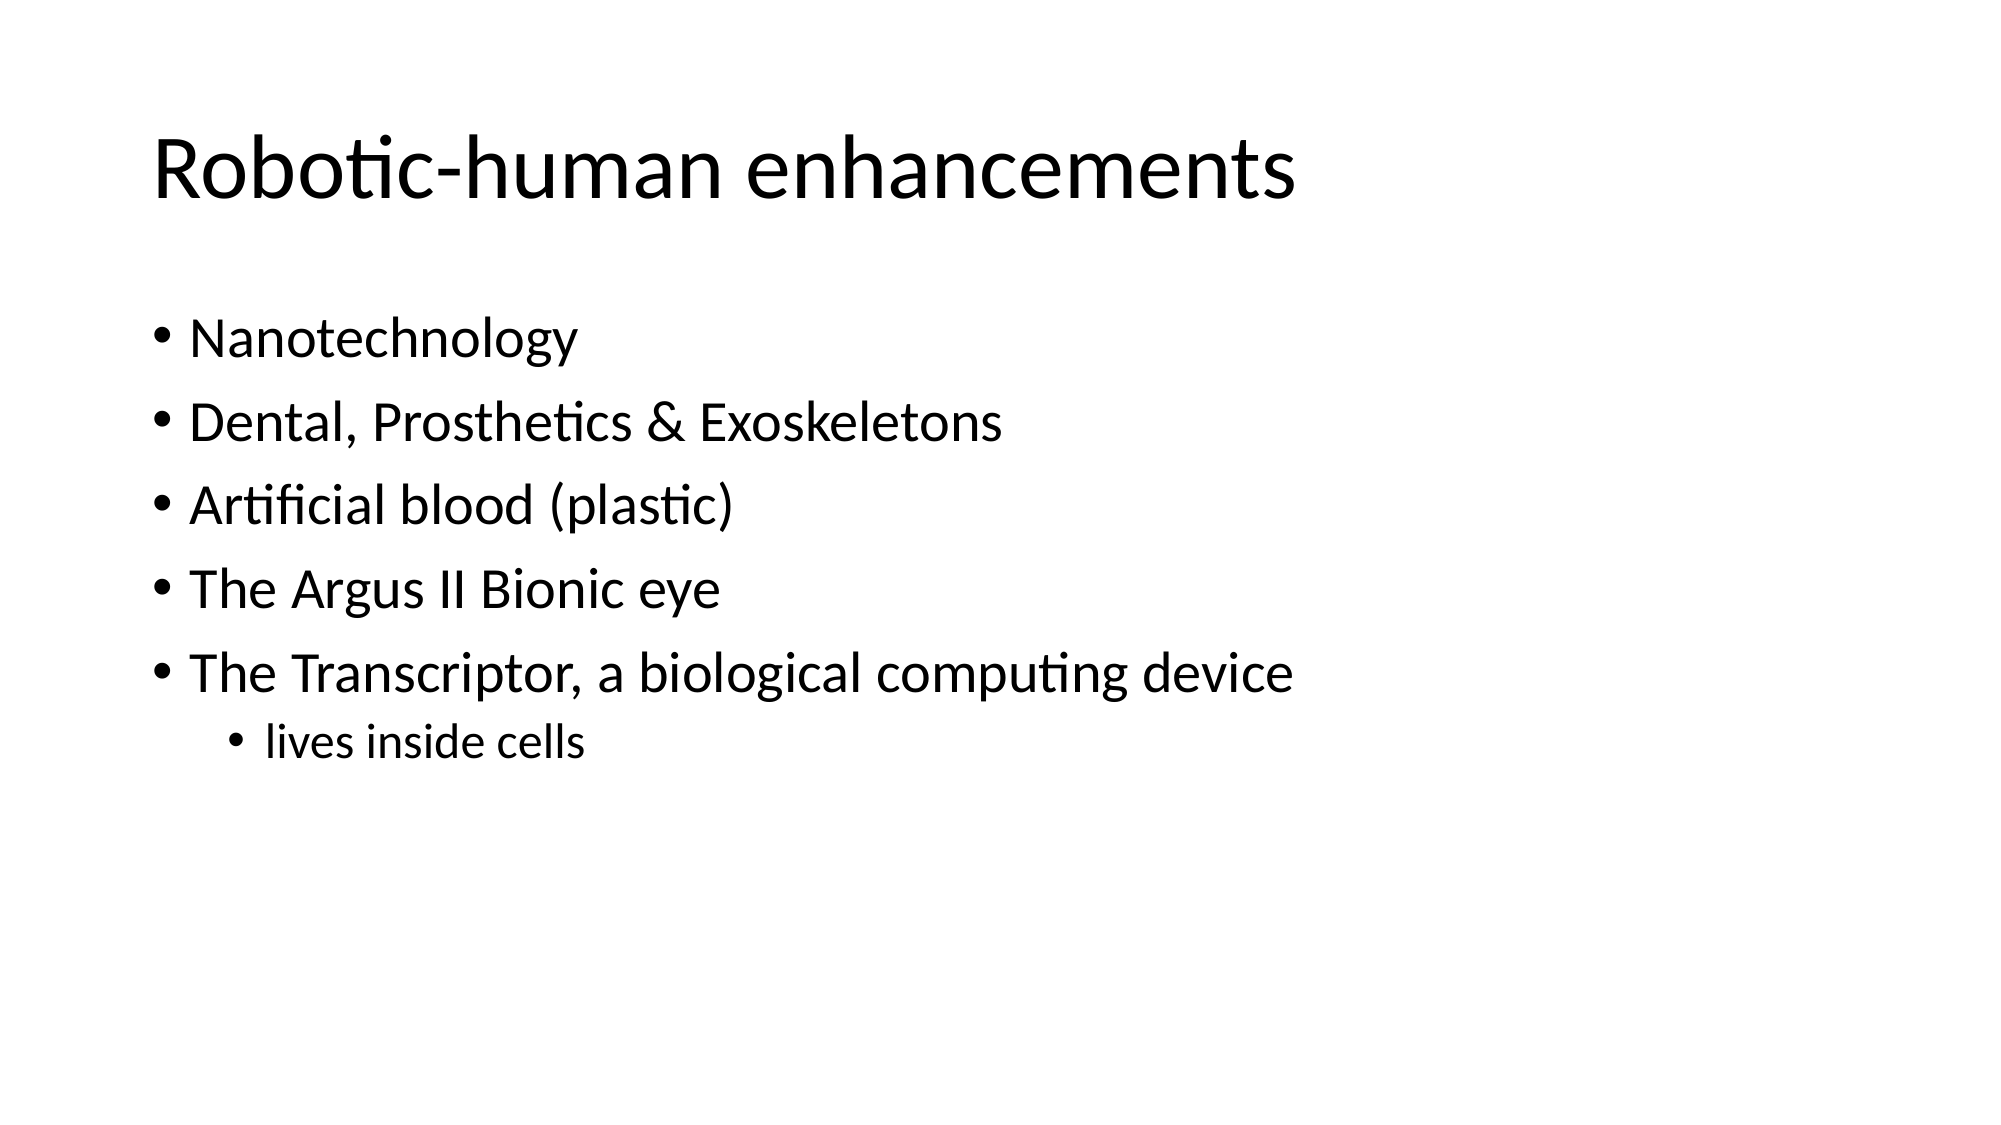

# Robotic-human enhancements
Nanotechnology
Dental, Prosthetics & Exoskeletons
Artificial blood (plastic)
The Argus II Bionic eye
The Transcriptor, a biological computing device
lives inside cells